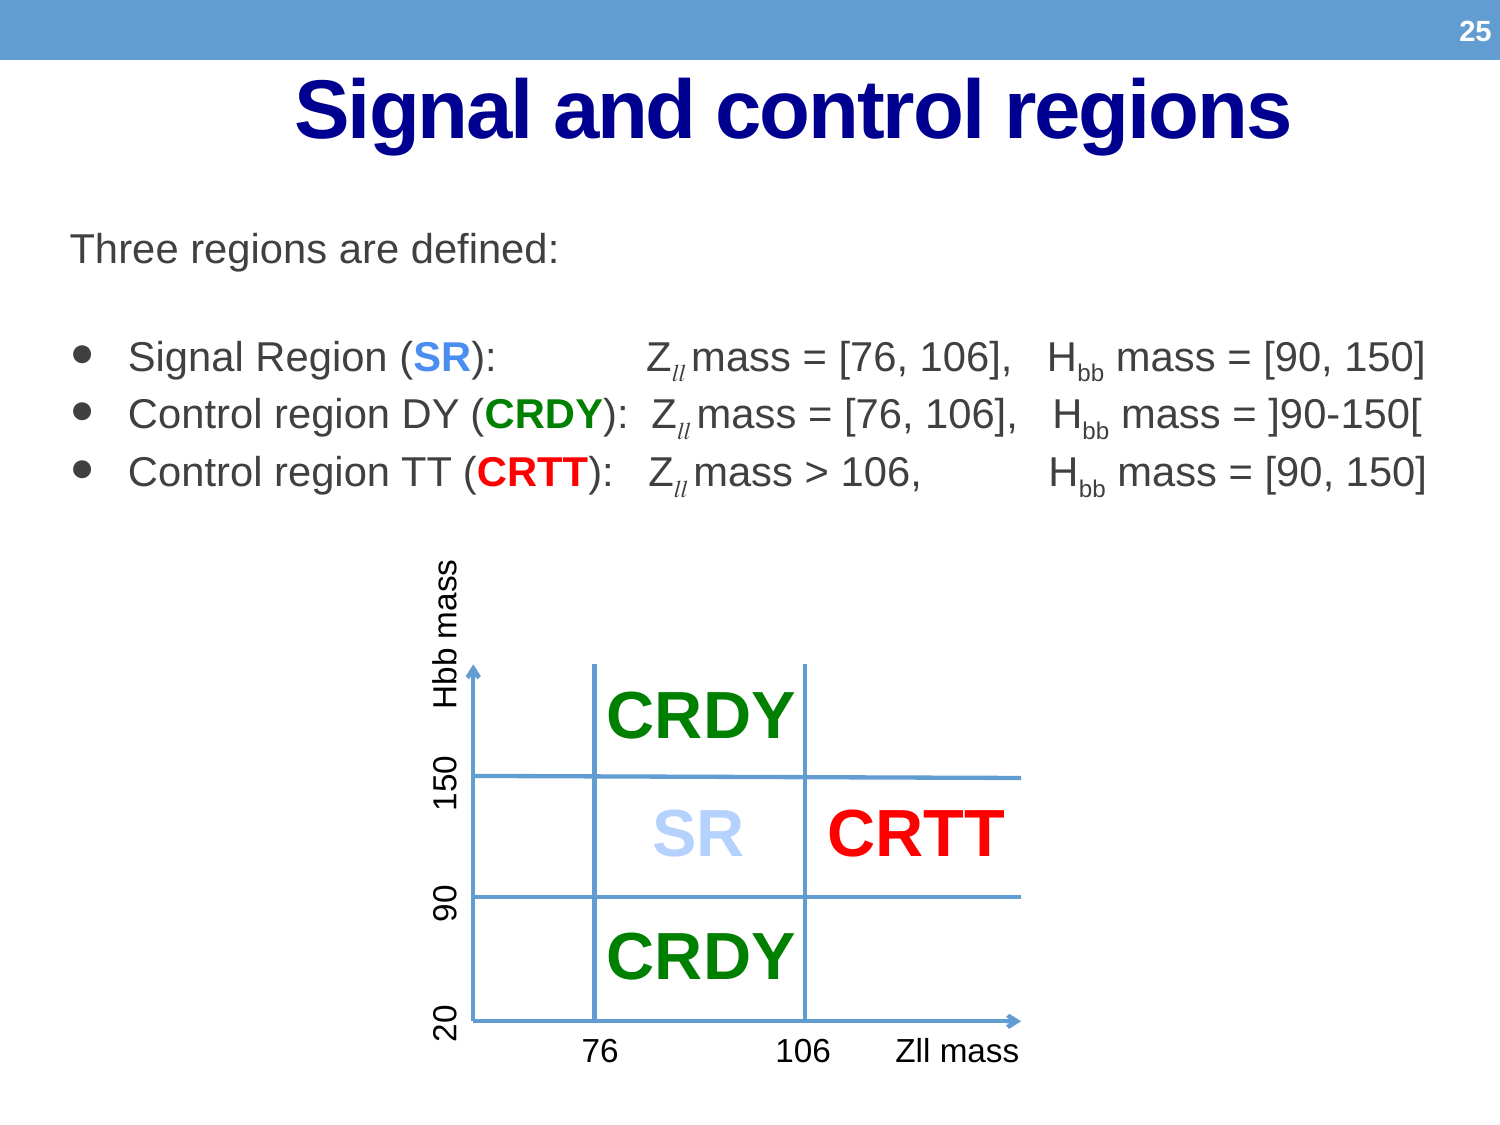

25
# Signal and control regions
Three regions are defined:
Signal Region (SR):             Zll mass = [76, 106],   Hbb mass = [90, 150]
Control region DY (CRDY):  Zll mass = [76, 106],   Hbb mass = ]90-150[
Control region TT (CRTT):   Zll mass > 106,           Hbb mass = [90, 150]
CRDY
   20         90        150     Hbb mass
SR
CRTT
CRDY
76                 106       Zll mass